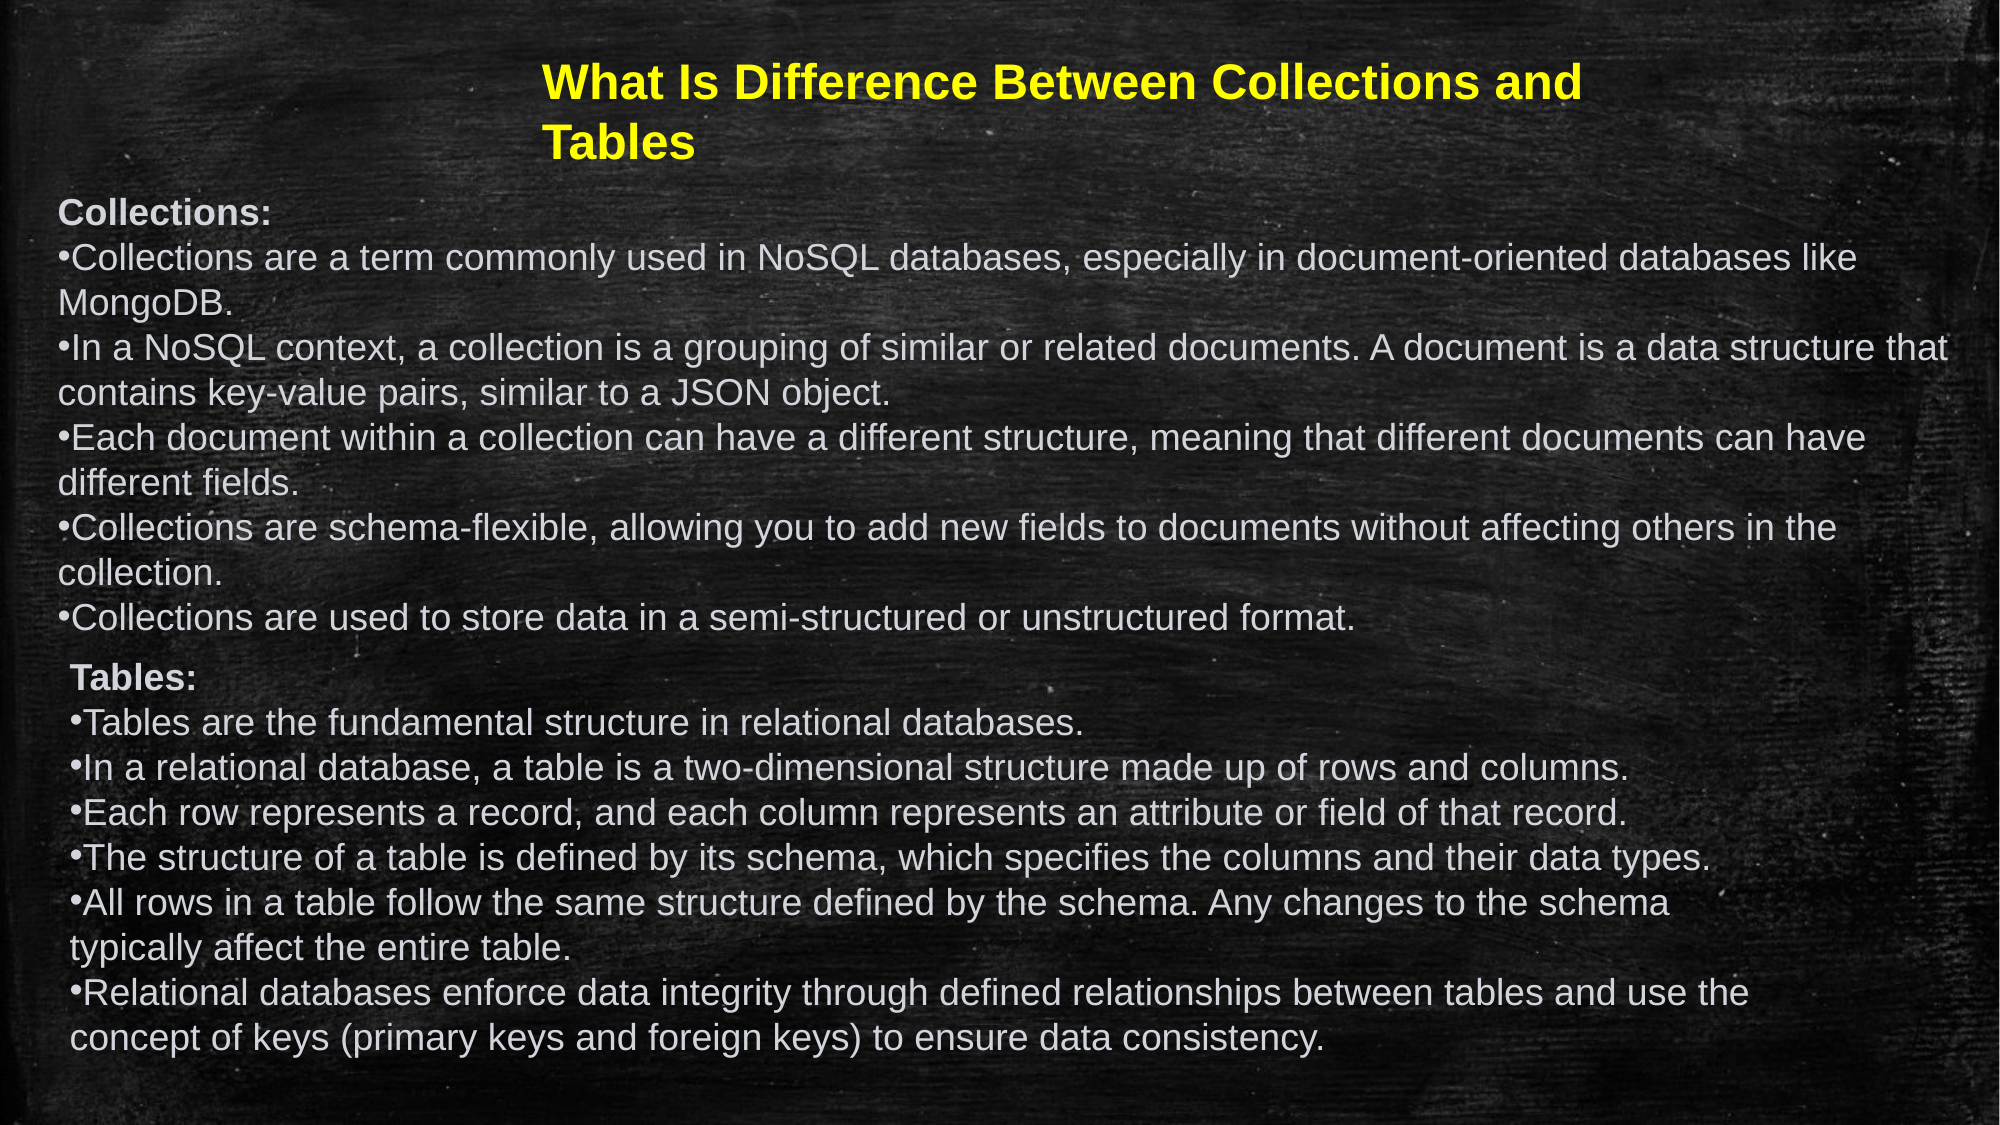

What Is Difference Between Collections and Tables
Collections:
Collections are a term commonly used in NoSQL databases, especially in document-oriented databases like MongoDB.
In a NoSQL context, a collection is a grouping of similar or related documents. A document is a data structure that contains key-value pairs, similar to a JSON object.
Each document within a collection can have a different structure, meaning that different documents can have different fields.
Collections are schema-flexible, allowing you to add new fields to documents without affecting others in the collection.
Collections are used to store data in a semi-structured or unstructured format.
Tables:
Tables are the fundamental structure in relational databases.
In a relational database, a table is a two-dimensional structure made up of rows and columns.
Each row represents a record, and each column represents an attribute or field of that record.
The structure of a table is defined by its schema, which specifies the columns and their data types.
All rows in a table follow the same structure defined by the schema. Any changes to the schema typically affect the entire table.
Relational databases enforce data integrity through defined relationships between tables and use the concept of keys (primary keys and foreign keys) to ensure data consistency.